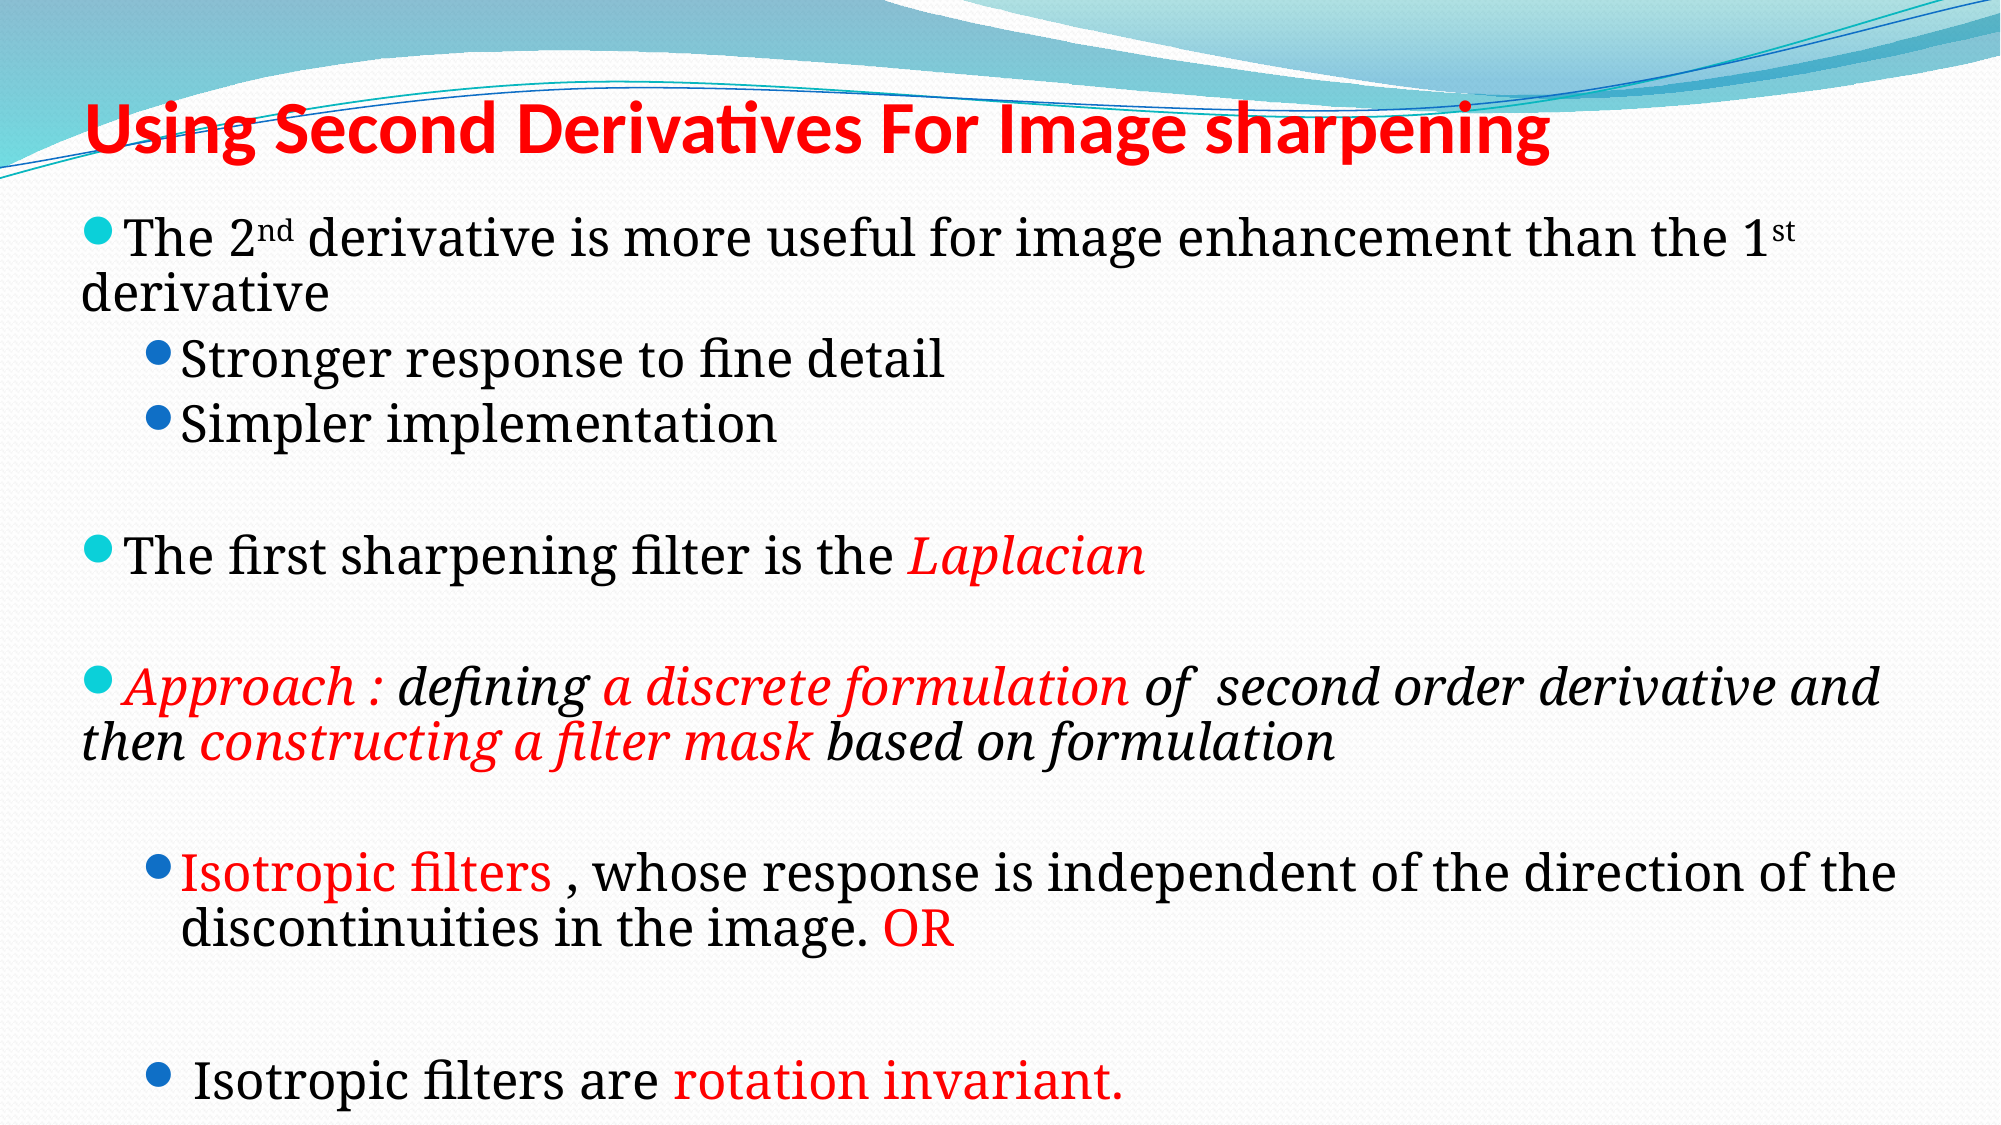

Using Second Derivatives For Image sharpening
The 2nd derivative is more useful for image enhancement than the 1st derivative
Stronger response to fine detail
Simpler implementation

The first sharpening filter is the Laplacian

Approach : defining a discrete formulation of  second order derivative and then constructing a filter mask based on formulation

Isotropic filters , whose response is independent of the direction of the discontinuities in the image. OR

 Isotropic filters are rotation invariant.